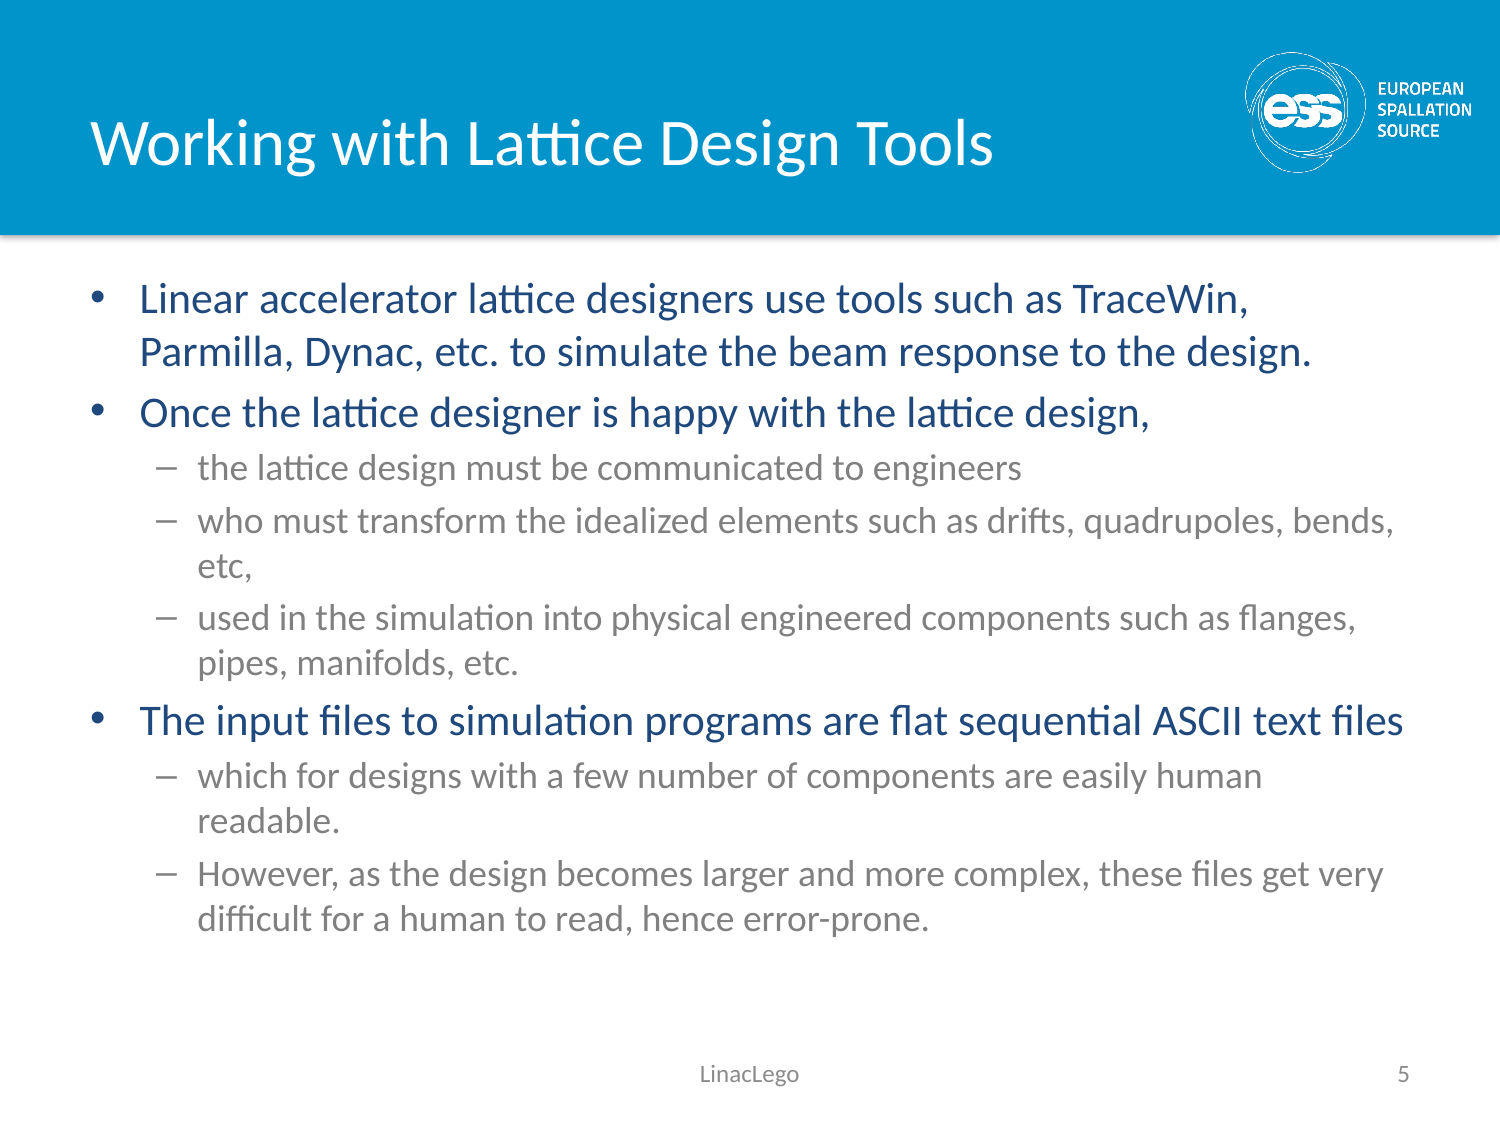

# Working with Lattice Design Tools
Linear accelerator lattice designers use tools such as TraceWin, Parmilla, Dynac, etc. to simulate the beam response to the design.
Once the lattice designer is happy with the lattice design,
the lattice design must be communicated to engineers
who must transform the idealized elements such as drifts, quadrupoles, bends, etc,
used in the simulation into physical engineered components such as flanges, pipes, manifolds, etc.
The input files to simulation programs are flat sequential ASCII text files
which for designs with a few number of components are easily human readable.
However, as the design becomes larger and more complex, these files get very difficult for a human to read, hence error-prone.

LinacLego
5